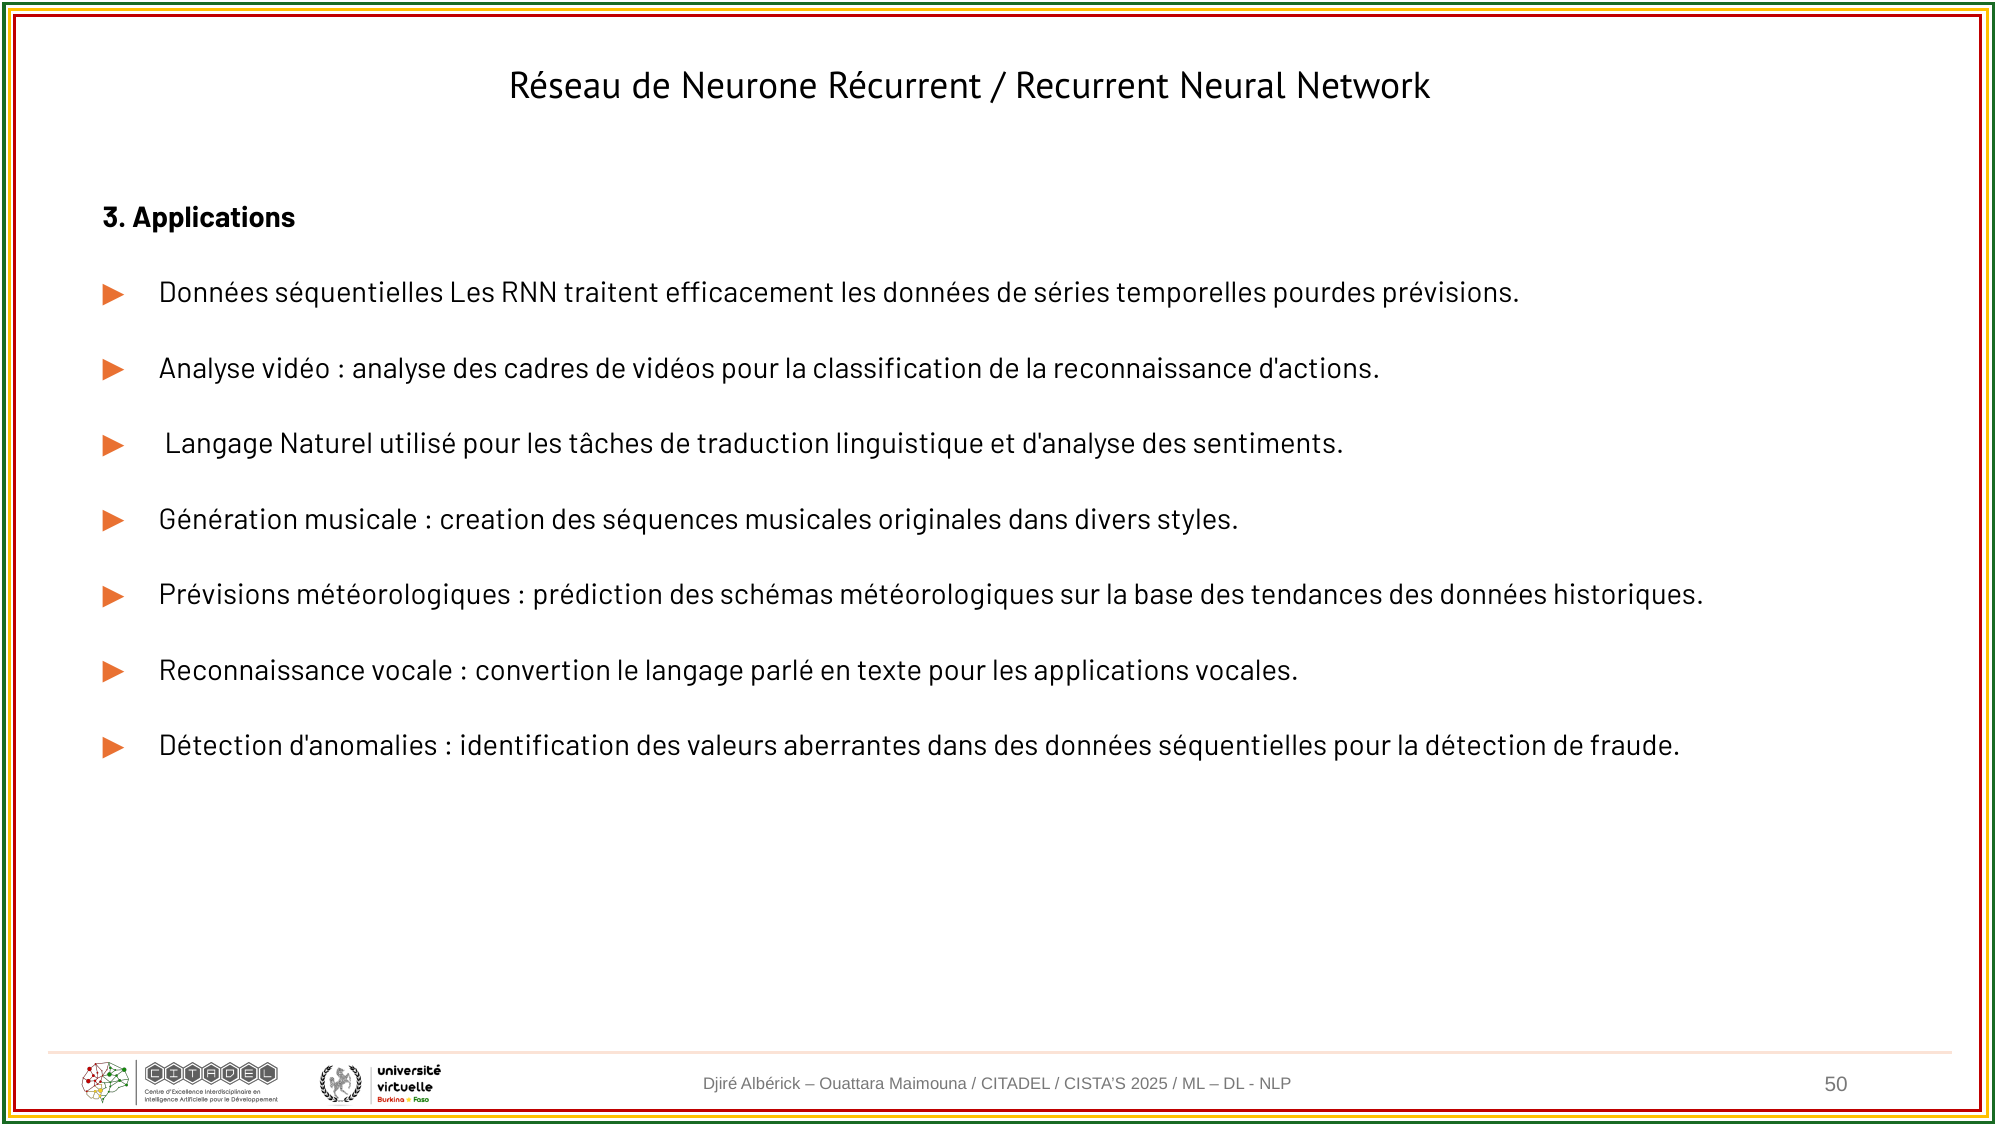

Réseau de Neurone Récurrent / Recurrent Neural Network

3. Applications
Données séquentielles Les RNN traitent efficacement les données de séries temporelles pourdes prévisions.
Analyse vidéo : analyse des cadres de vidéos pour la classification de la reconnaissance d'actions.
 Langage Naturel utilisé pour les tâches de traduction linguistique et d'analyse des sentiments.
Génération musicale : creation des séquences musicales originales dans divers styles.
Prévisions météorologiques : prédiction des schémas météorologiques sur la base des tendances des données historiques.
Reconnaissance vocale : convertion le langage parlé en texte pour les applications vocales.
Détection d'anomalies : identification des valeurs aberrantes dans des données séquentielles pour la détection de fraude.

50